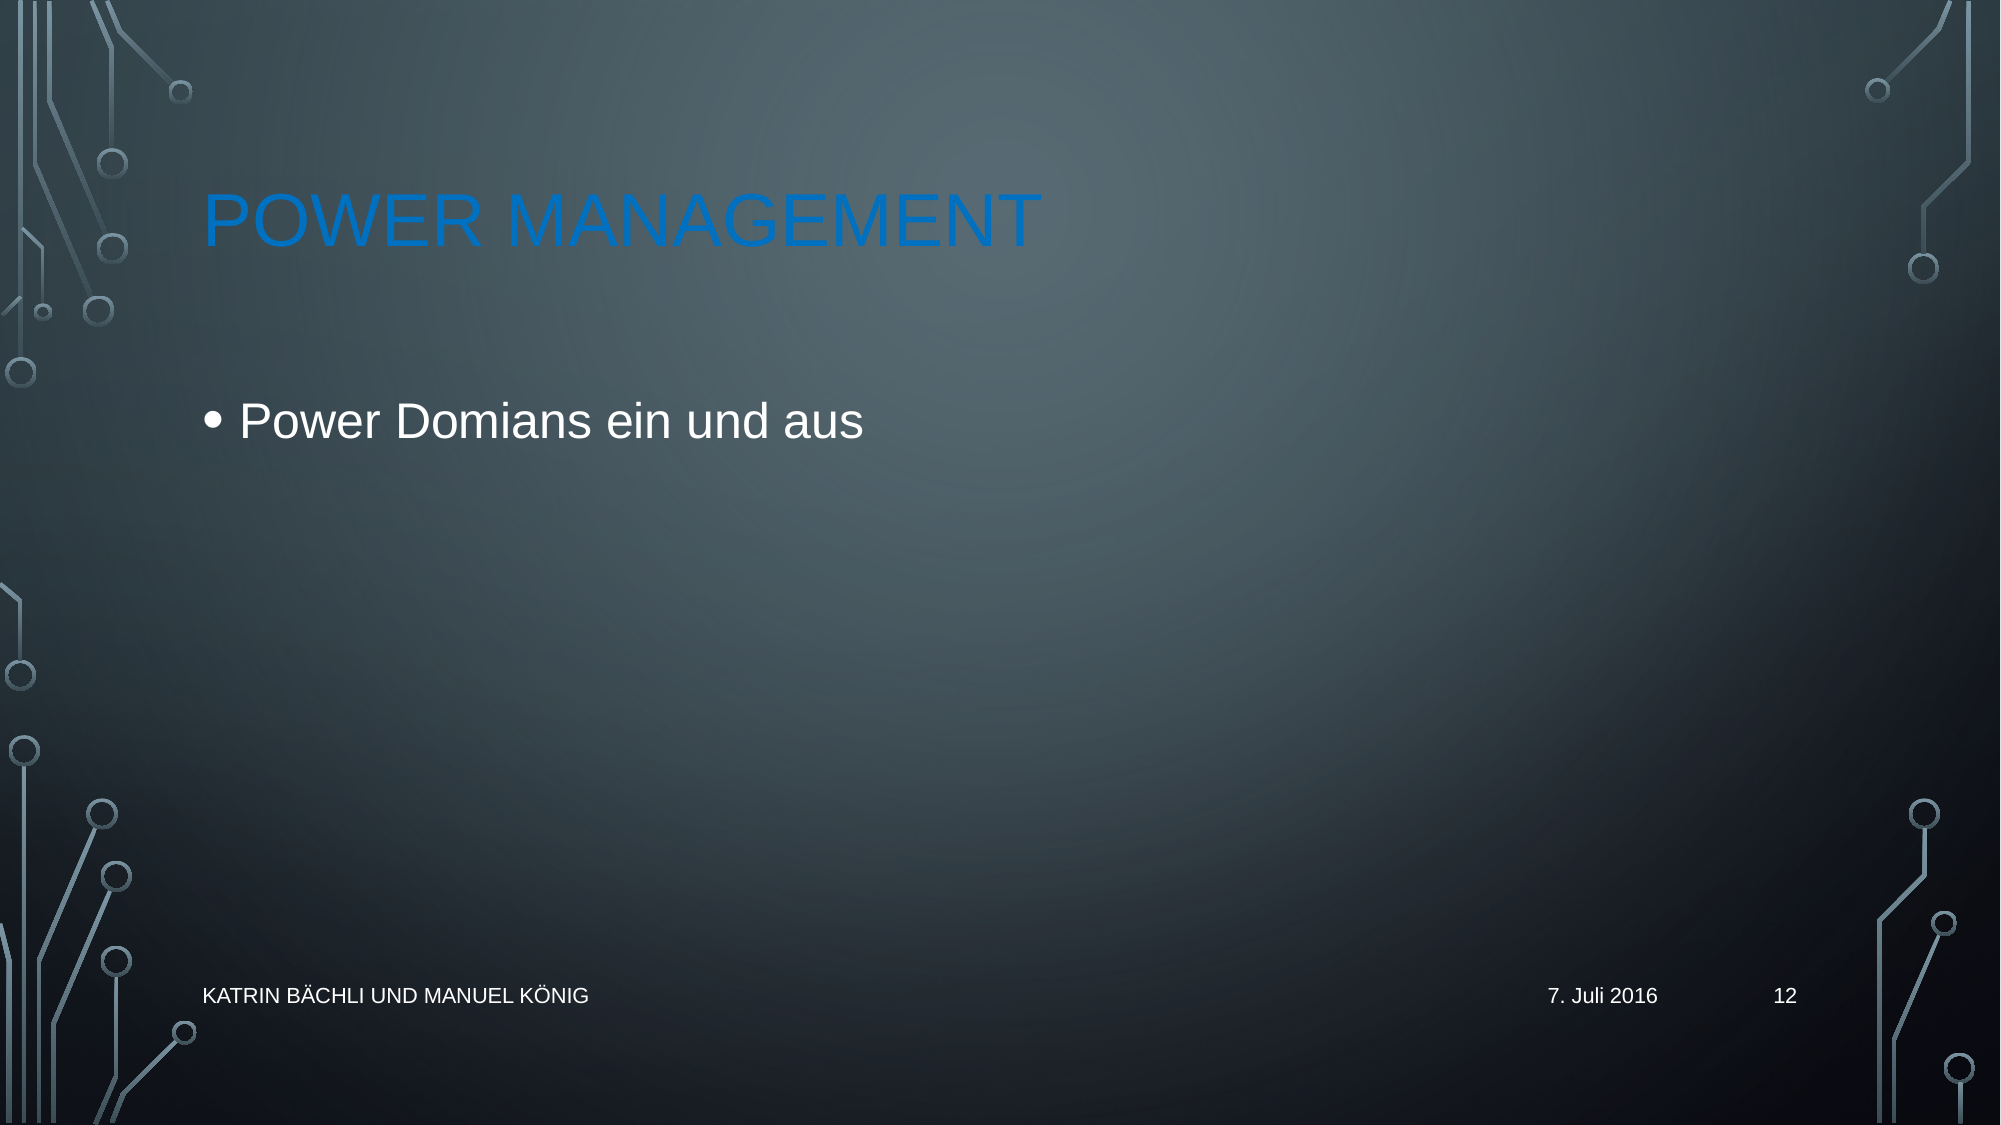

# Power Management
Power Domians ein und aus
12
Katrin Bächli und Manuel König
7. Juli 2016